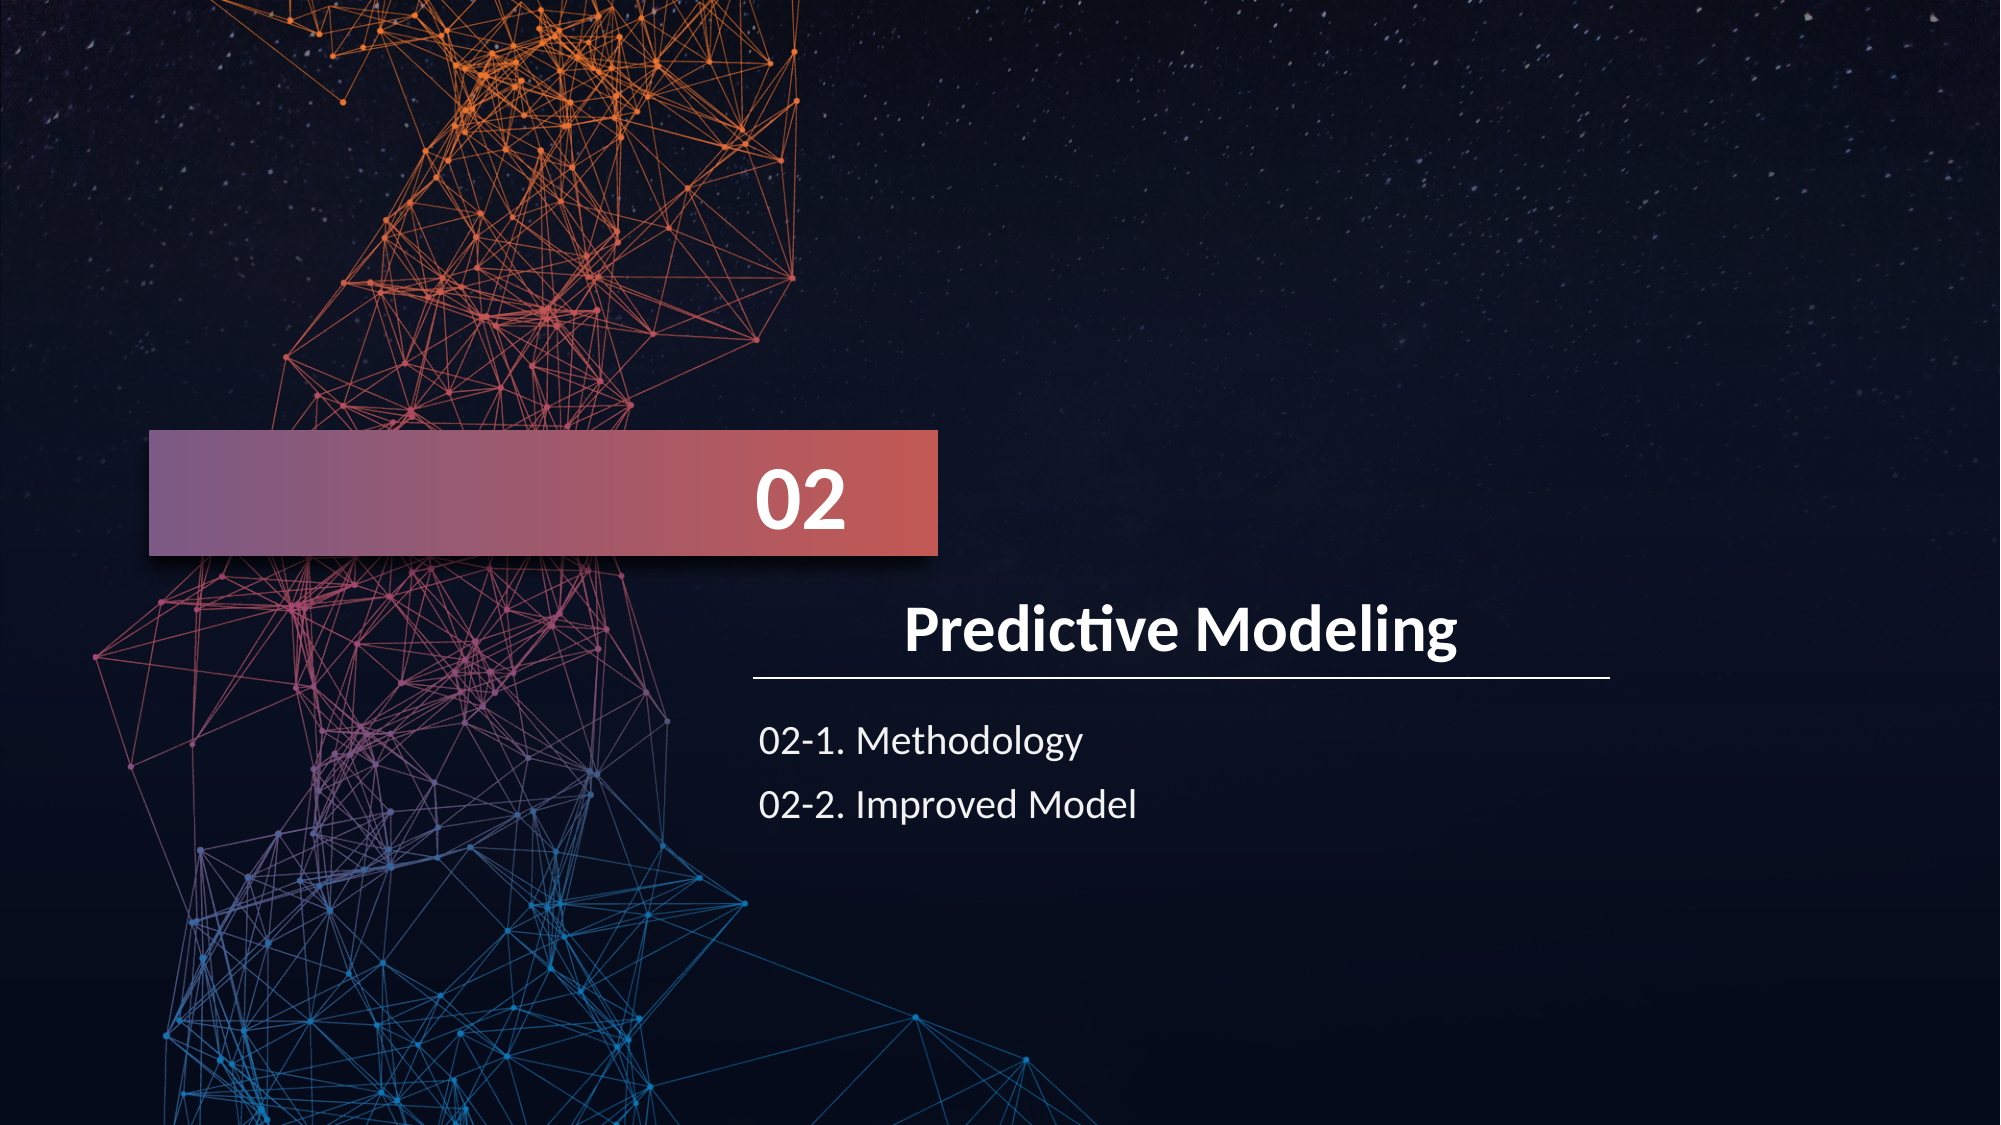

02

Predictive Modeling
02-1. Methodology

02-2. Improved Model